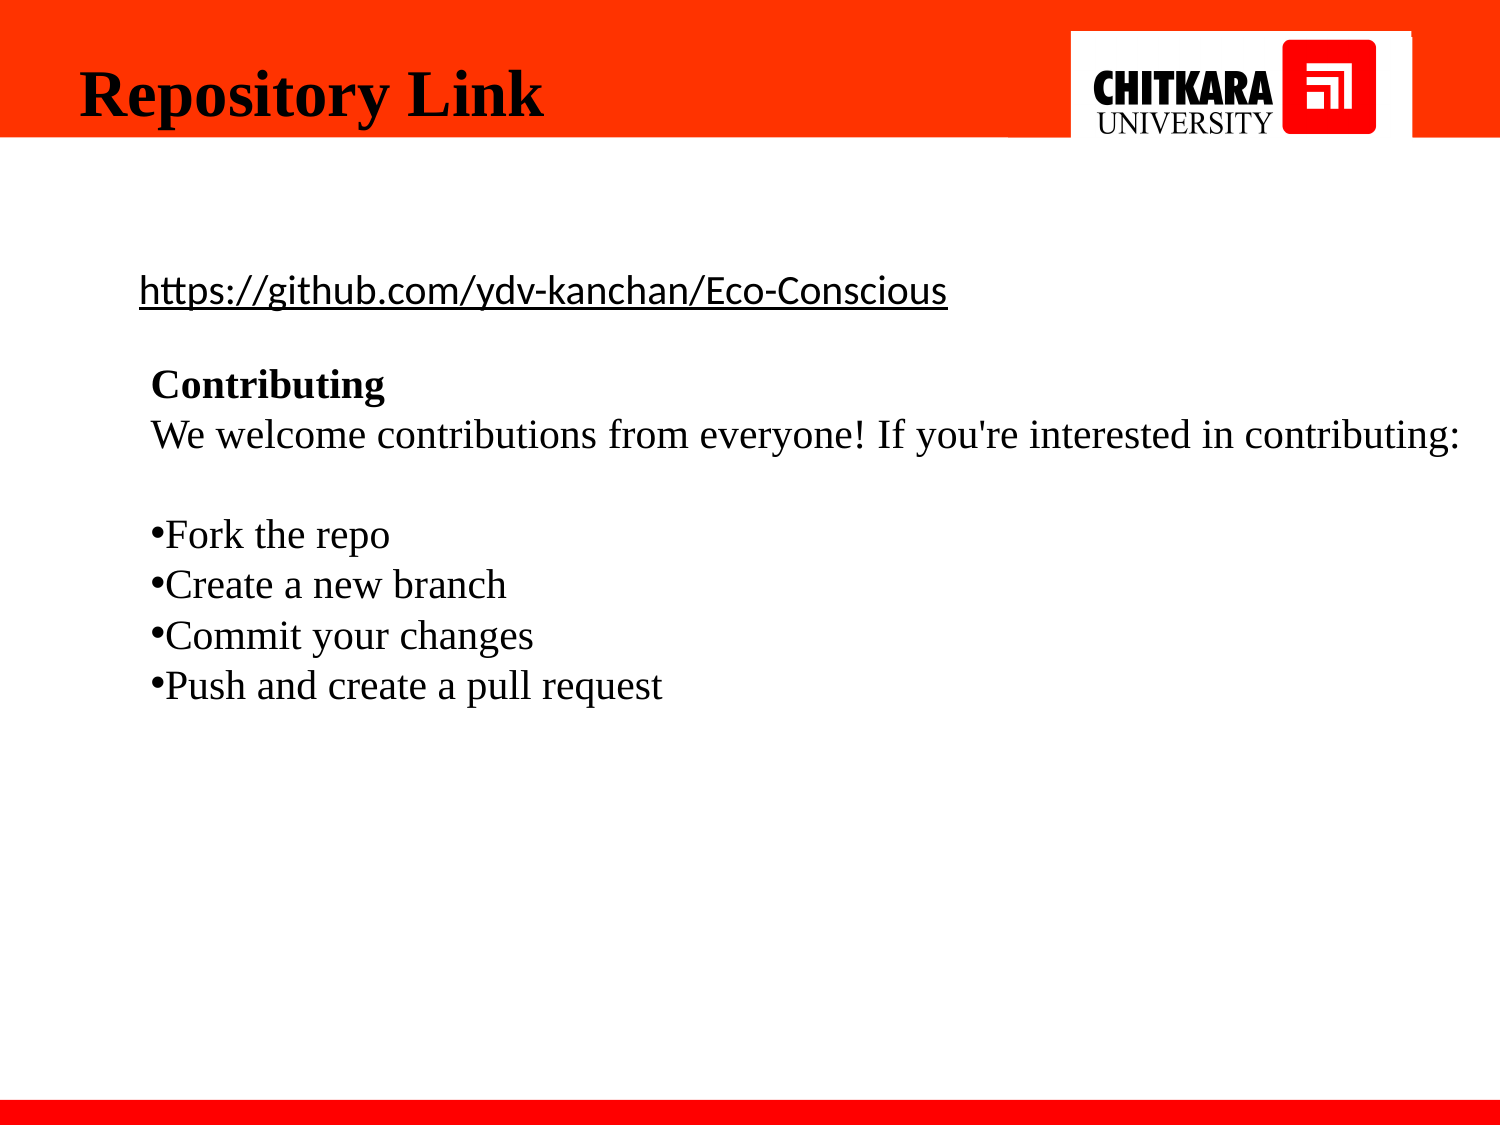

Repository Link
https://github.com/ydv-kanchan/Eco-Conscious
Contributing
We welcome contributions from everyone! If you're interested in contributing:

Fork the repo
Create a new branch
Commit your changes
Push and create a pull request